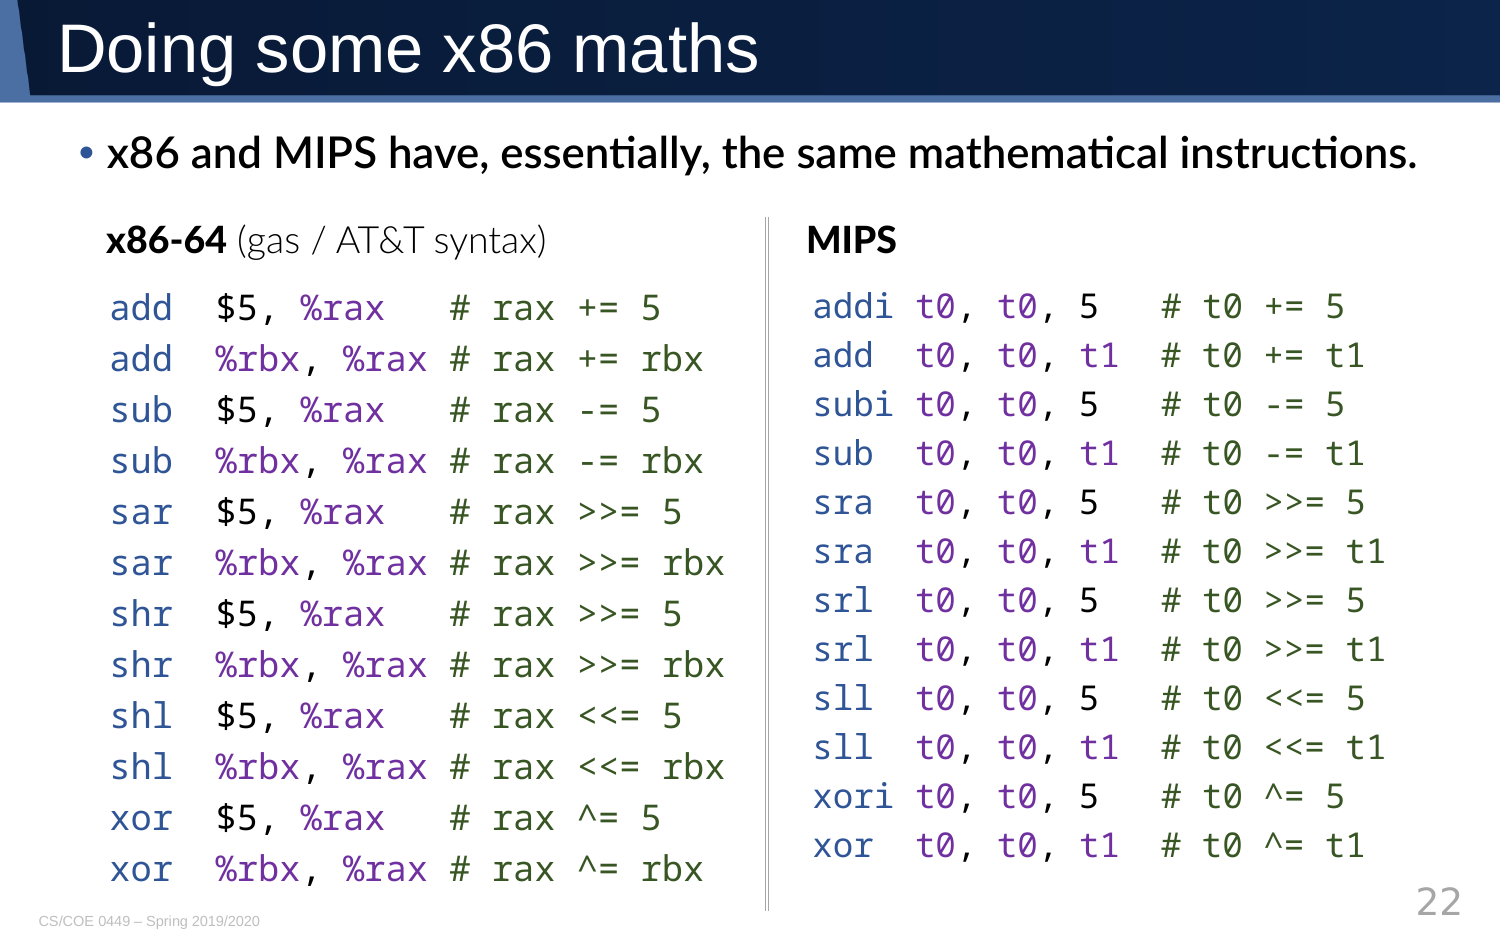

# Doing some x86 maths
x86 and MIPS have, essentially, the same mathematical instructions.
x86-64 (gas / AT&T syntax)
MIPS
  add  $5, %rax   # rax += 5
  add  %rbx, %rax # rax += rbx
  sub  $5, %rax   # rax -= 5
  sub  %rbx, %rax # rax -= rbx
  sar  $5, %rax   # rax >>= 5
  sar  %rbx, %rax # rax >>= rbx
  shr  $5, %rax   # rax >>= 5
  shr  %rbx, %rax # rax >>= rbx
  shl  $5, %rax   # rax <<= 5
  shl  %rbx, %rax # rax <<= rbx
  xor  $5, %rax   # rax ^= 5
  xor  %rbx, %rax # rax ^= rbx
  addi t0, t0, 5   # t0 += 5
  add  t0, t0, t1  # t0 += t1
  subi t0, t0, 5   # t0 -= 5
  sub  t0, t0, t1  # t0 -= t1
  sra  t0, t0, 5   # t0 >>= 5
  sra  t0, t0, t1  # t0 >>= t1
  srl  t0, t0, 5   # t0 >>= 5
  srl  t0, t0, t1  # t0 >>= t1
  sll  t0, t0, 5   # t0 <<= 5
  sll  t0, t0, t1  # t0 <<= t1
  xori t0, t0, 5   # t0 ^= 5
  xor  t0, t0, t1  # t0 ^= t1

22
CS/COE 0449 – Spring 2019/2020